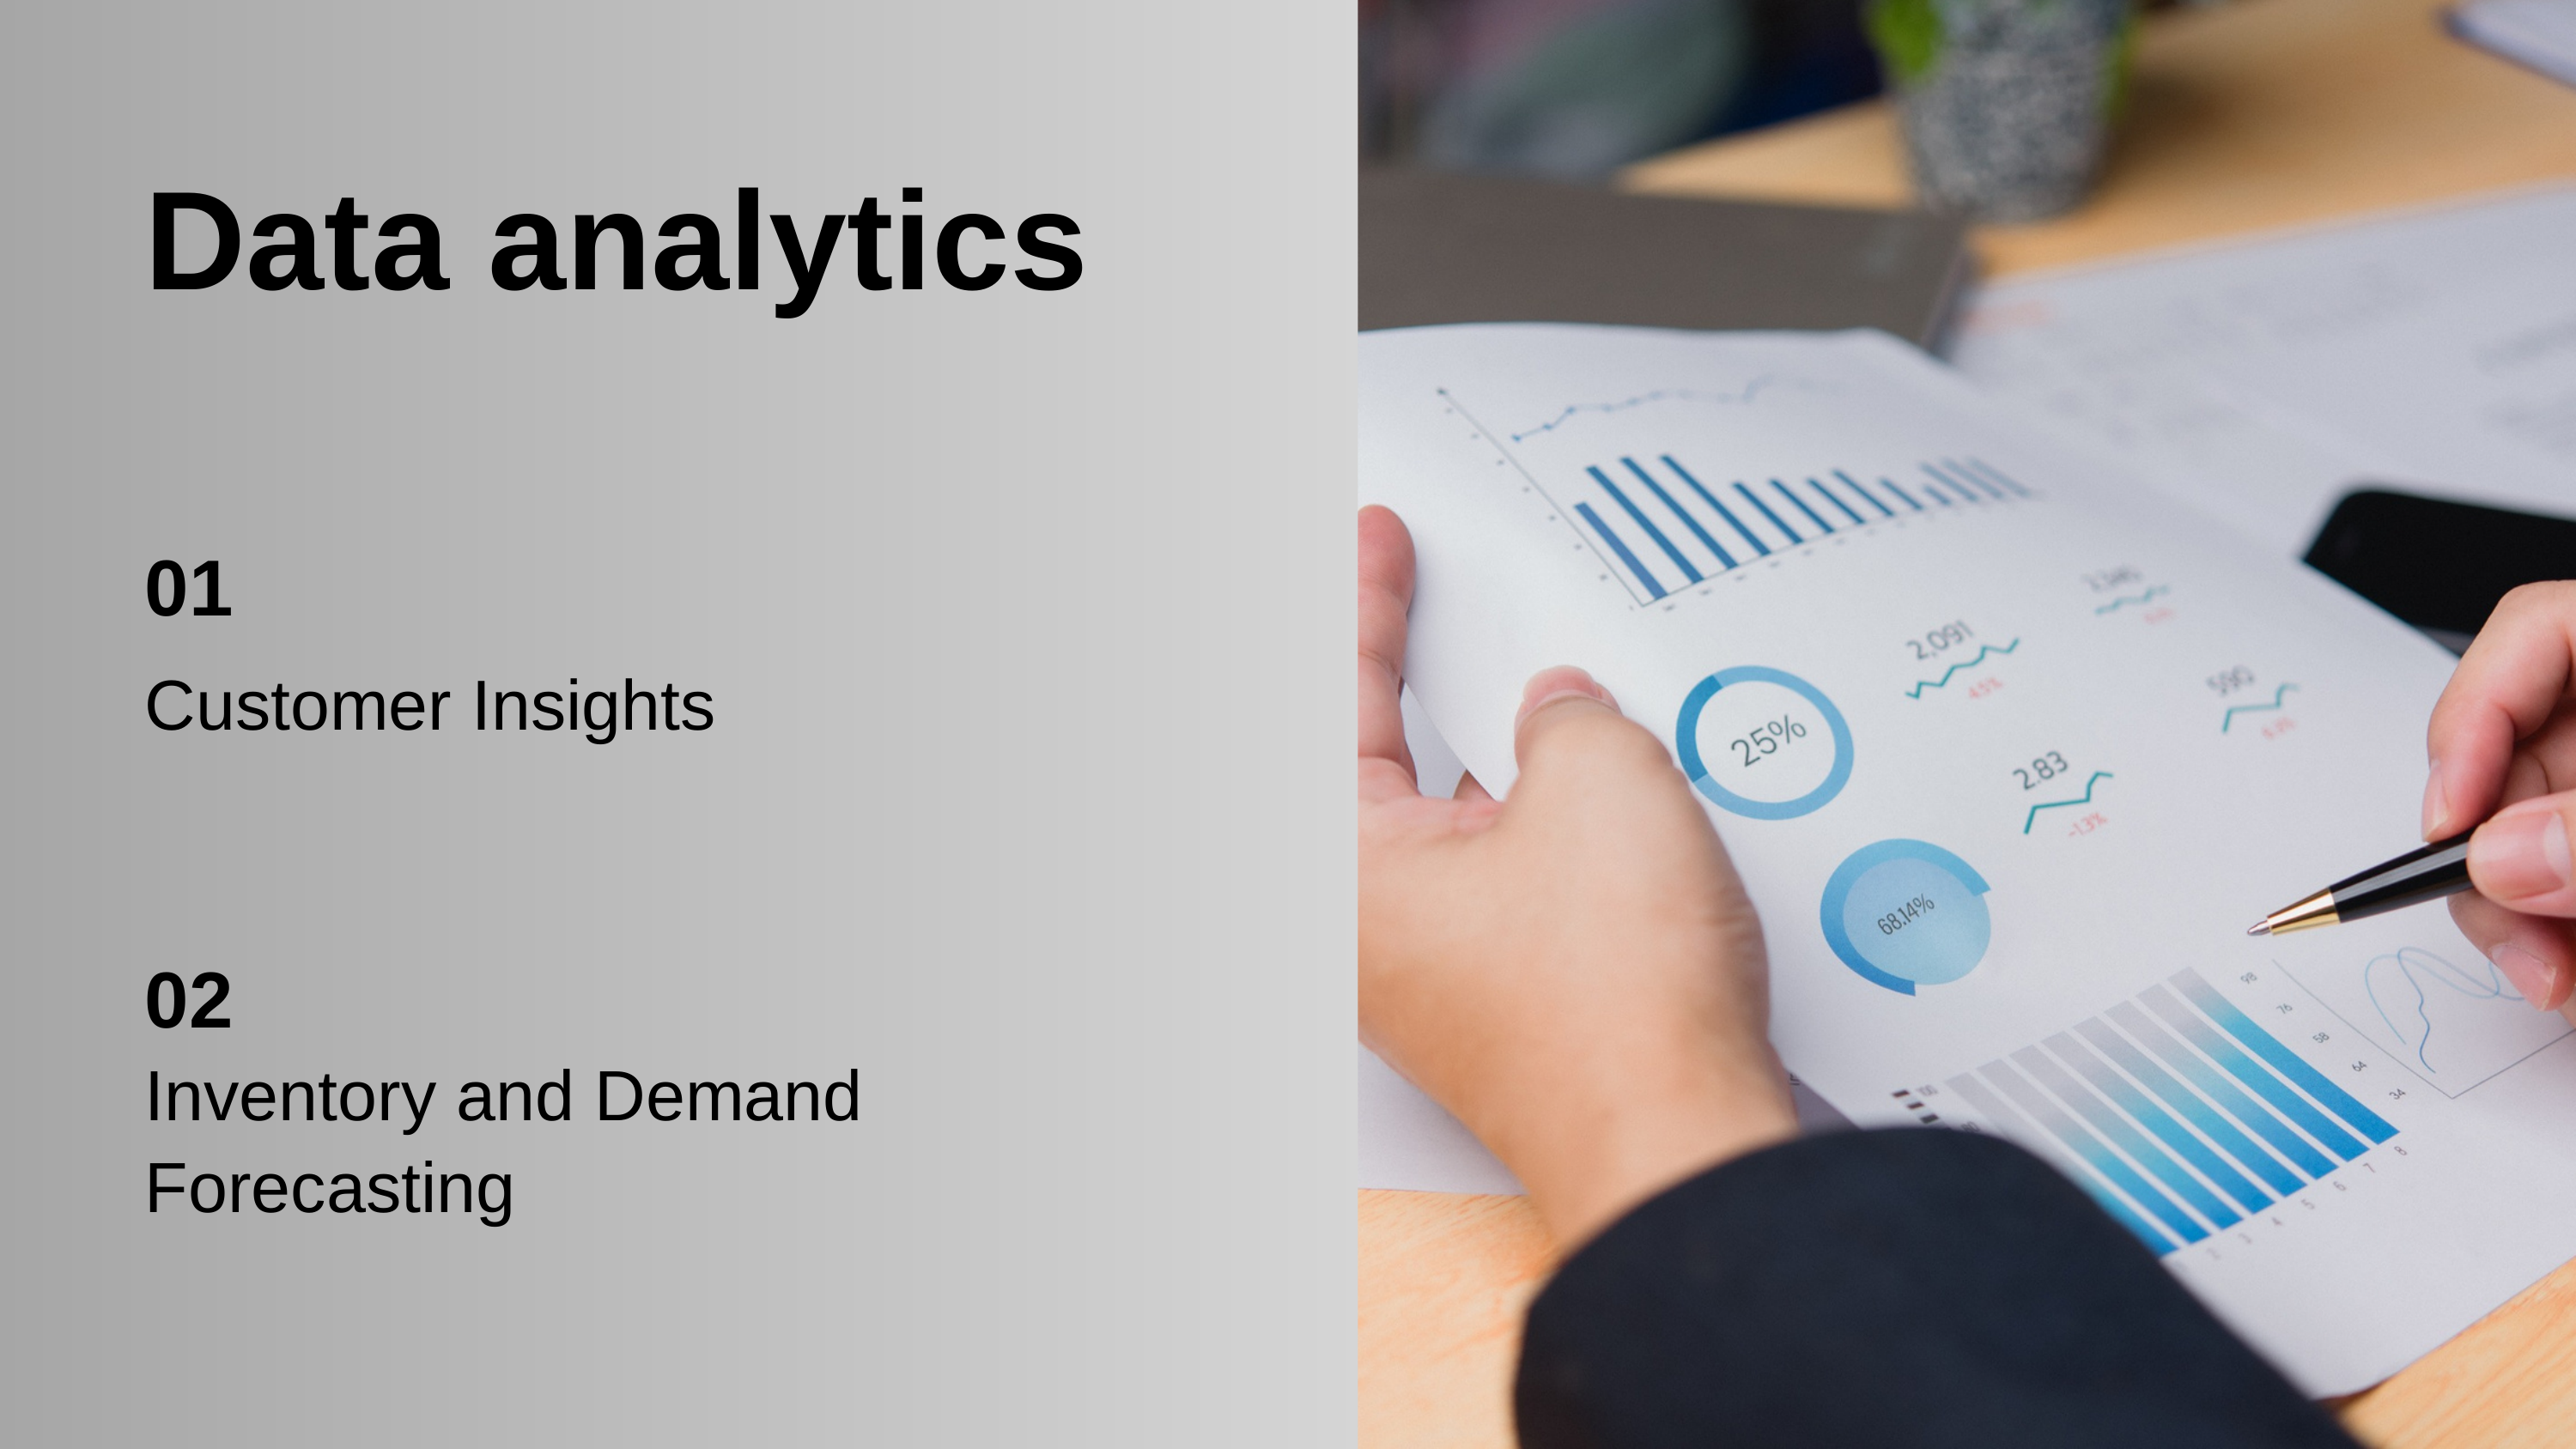

Data analytics
01
Customer Insights
02
Inventory and Demand Forecasting